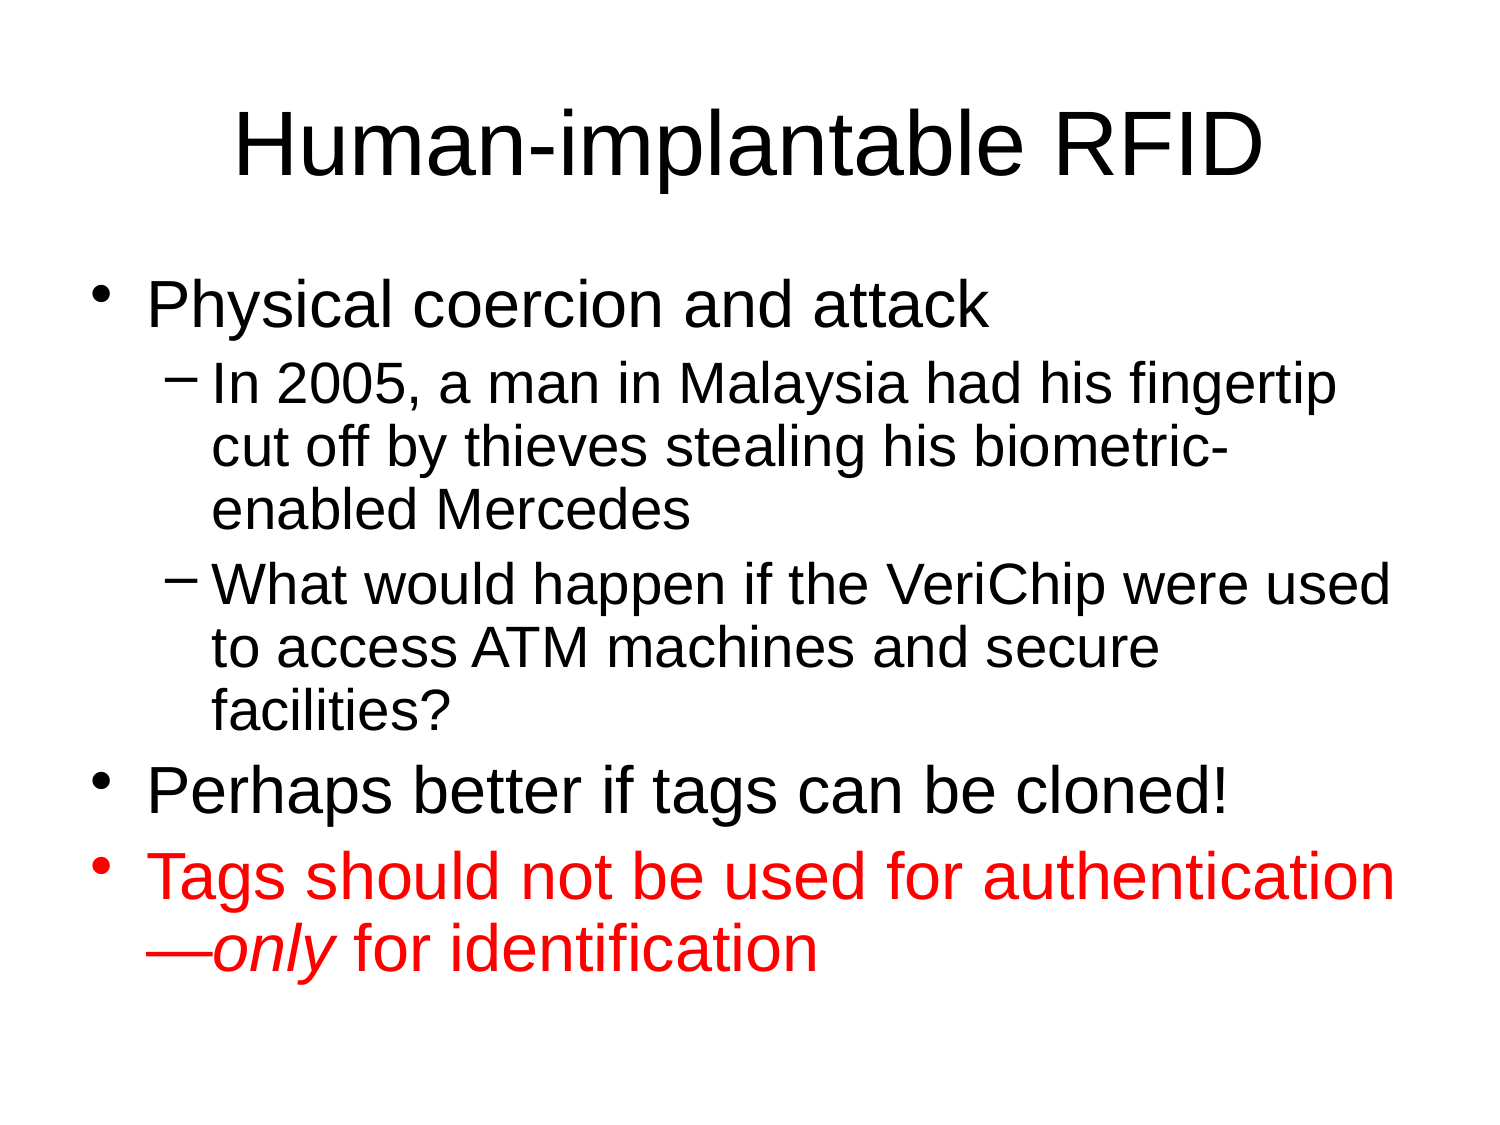

# Human-implantable RFID
Physical coercion and attack
In 2005, a man in Malaysia had his fingertip cut off by thieves stealing his biometric-enabled Mercedes
What would happen if the VeriChip were used to access ATM machines and secure facilities?
Perhaps better if tags can be cloned!
Tags should not be used for authentication—only for identification